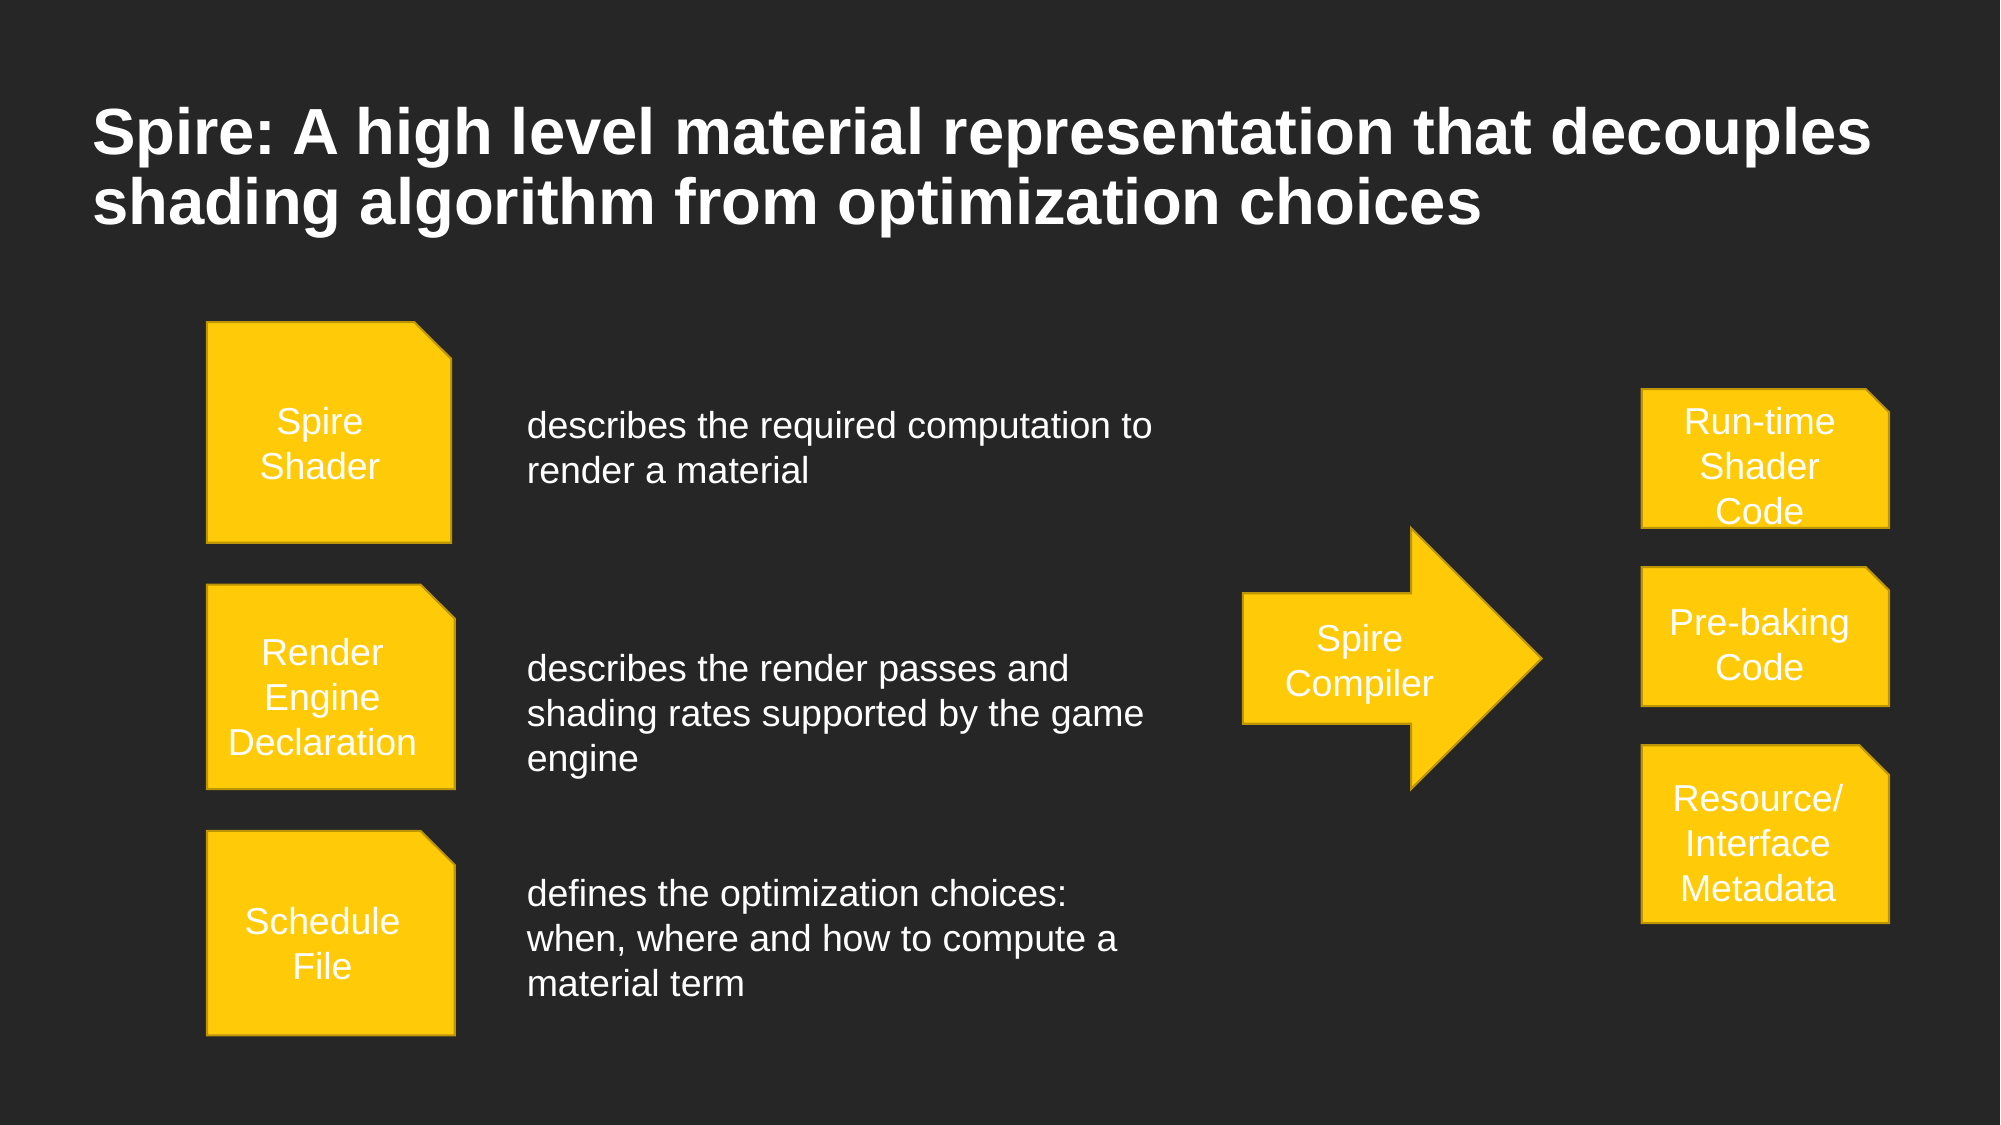

# Spire: A high level material representation that decouples shading algorithm from optimization choices
Spire
Shader
Run-time
Shader Code
describes the required computation to render a material
Spire Compiler
Pre-baking Code
Render Engine Declaration
describes the render passes and shading rates supported by the game engine
Resource/ Interface
Metadata
Schedule
File
defines the optimization choices:
when, where and how to compute a material term